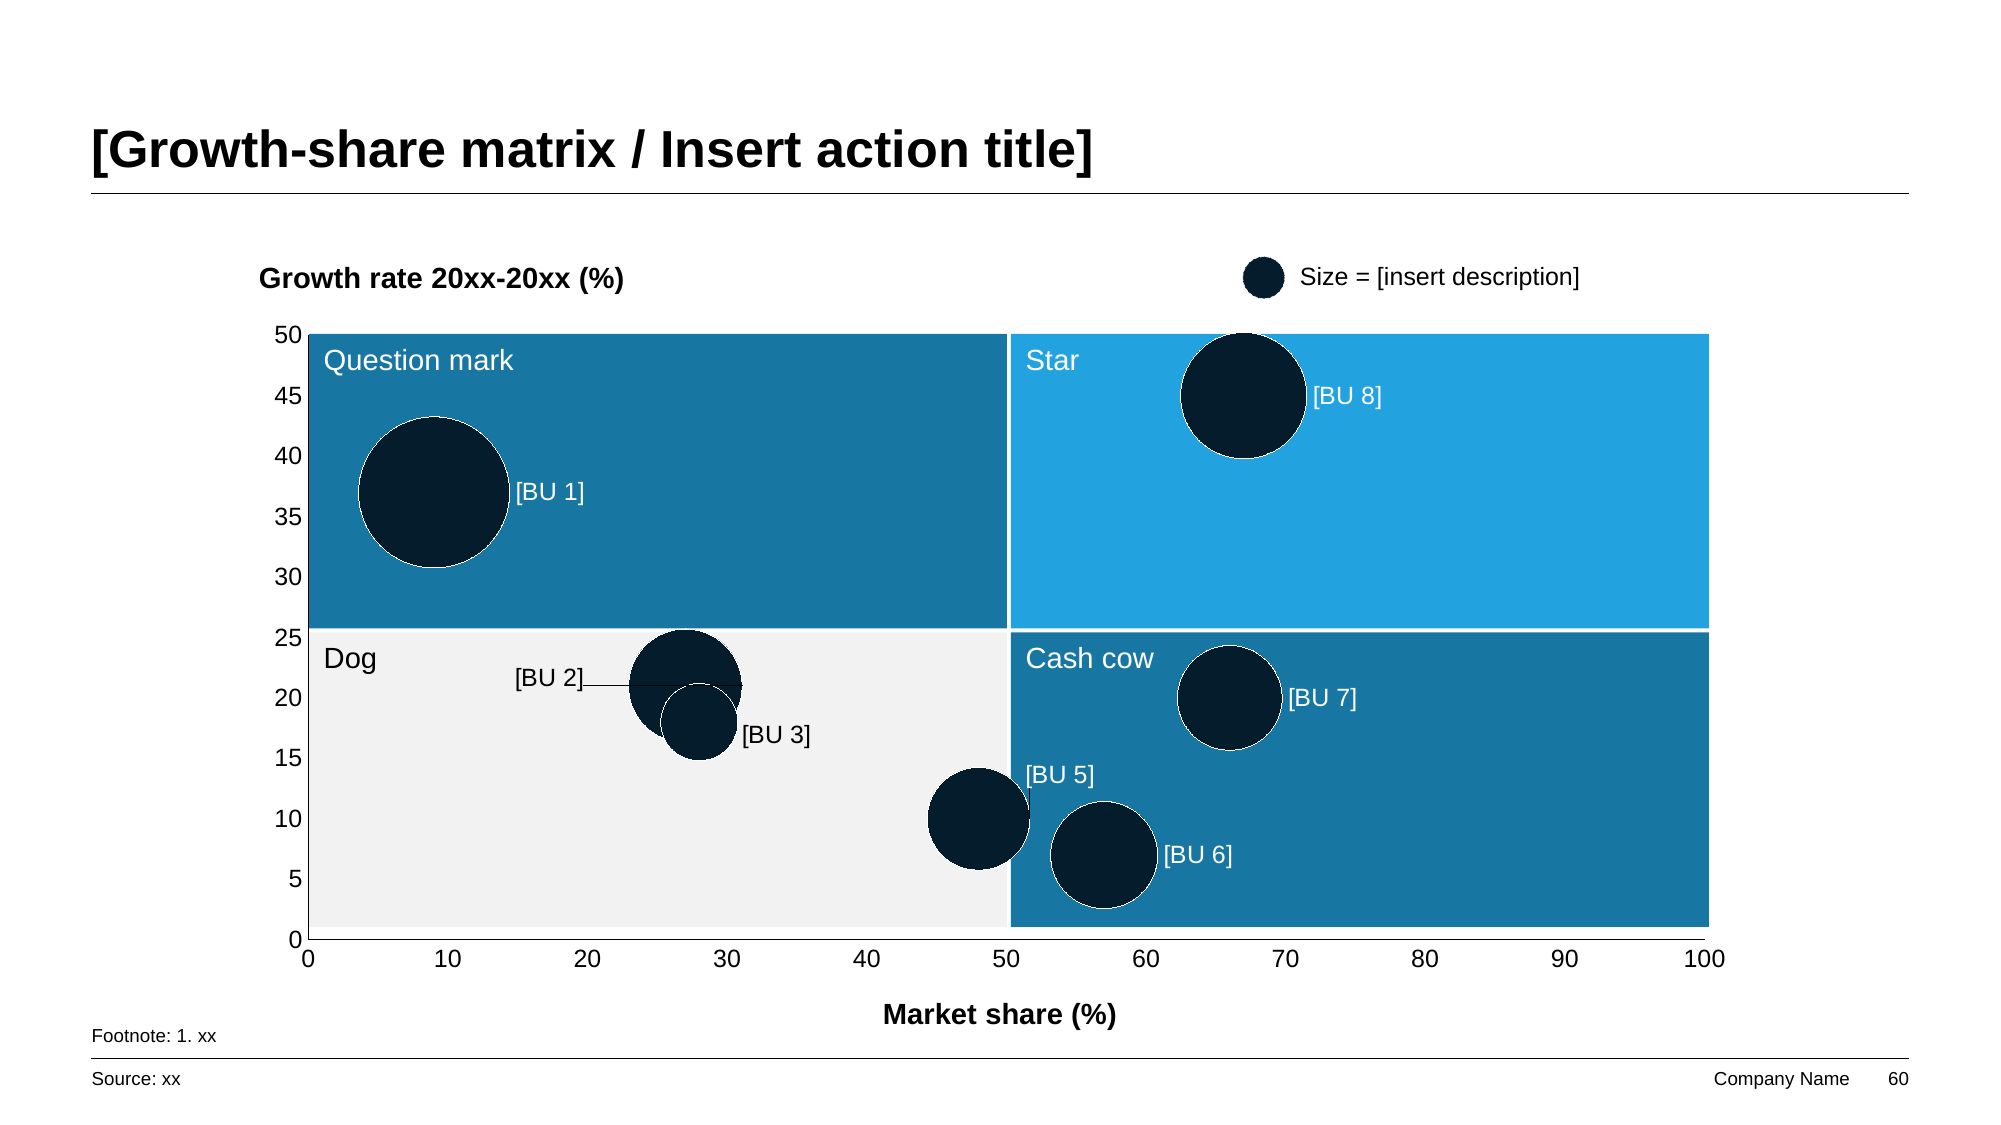

# [Growth-share matrix / Insert action title]
Growth rate 20xx-20xx (%)

Size = [insert description]

### Chart

| Category | Growth |
|---|---|
Question mark
Star
Dog
Cash cow
Market share (%)
Footnote: 1. xx
Source: xx